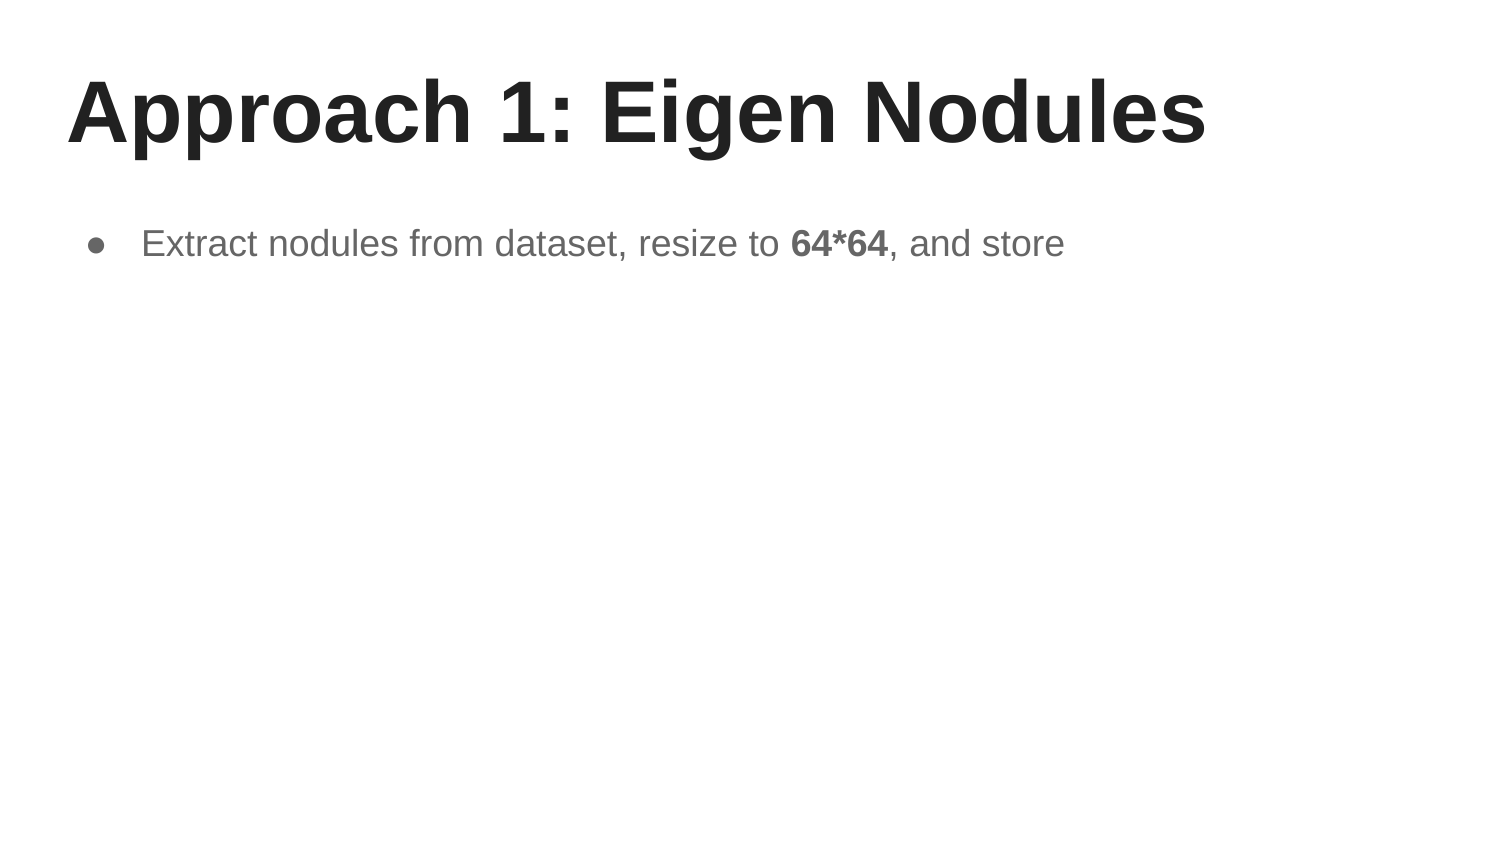

# Approach 1: Eigen Nodules
Extract nodules from dataset, resize to 64*64, and store